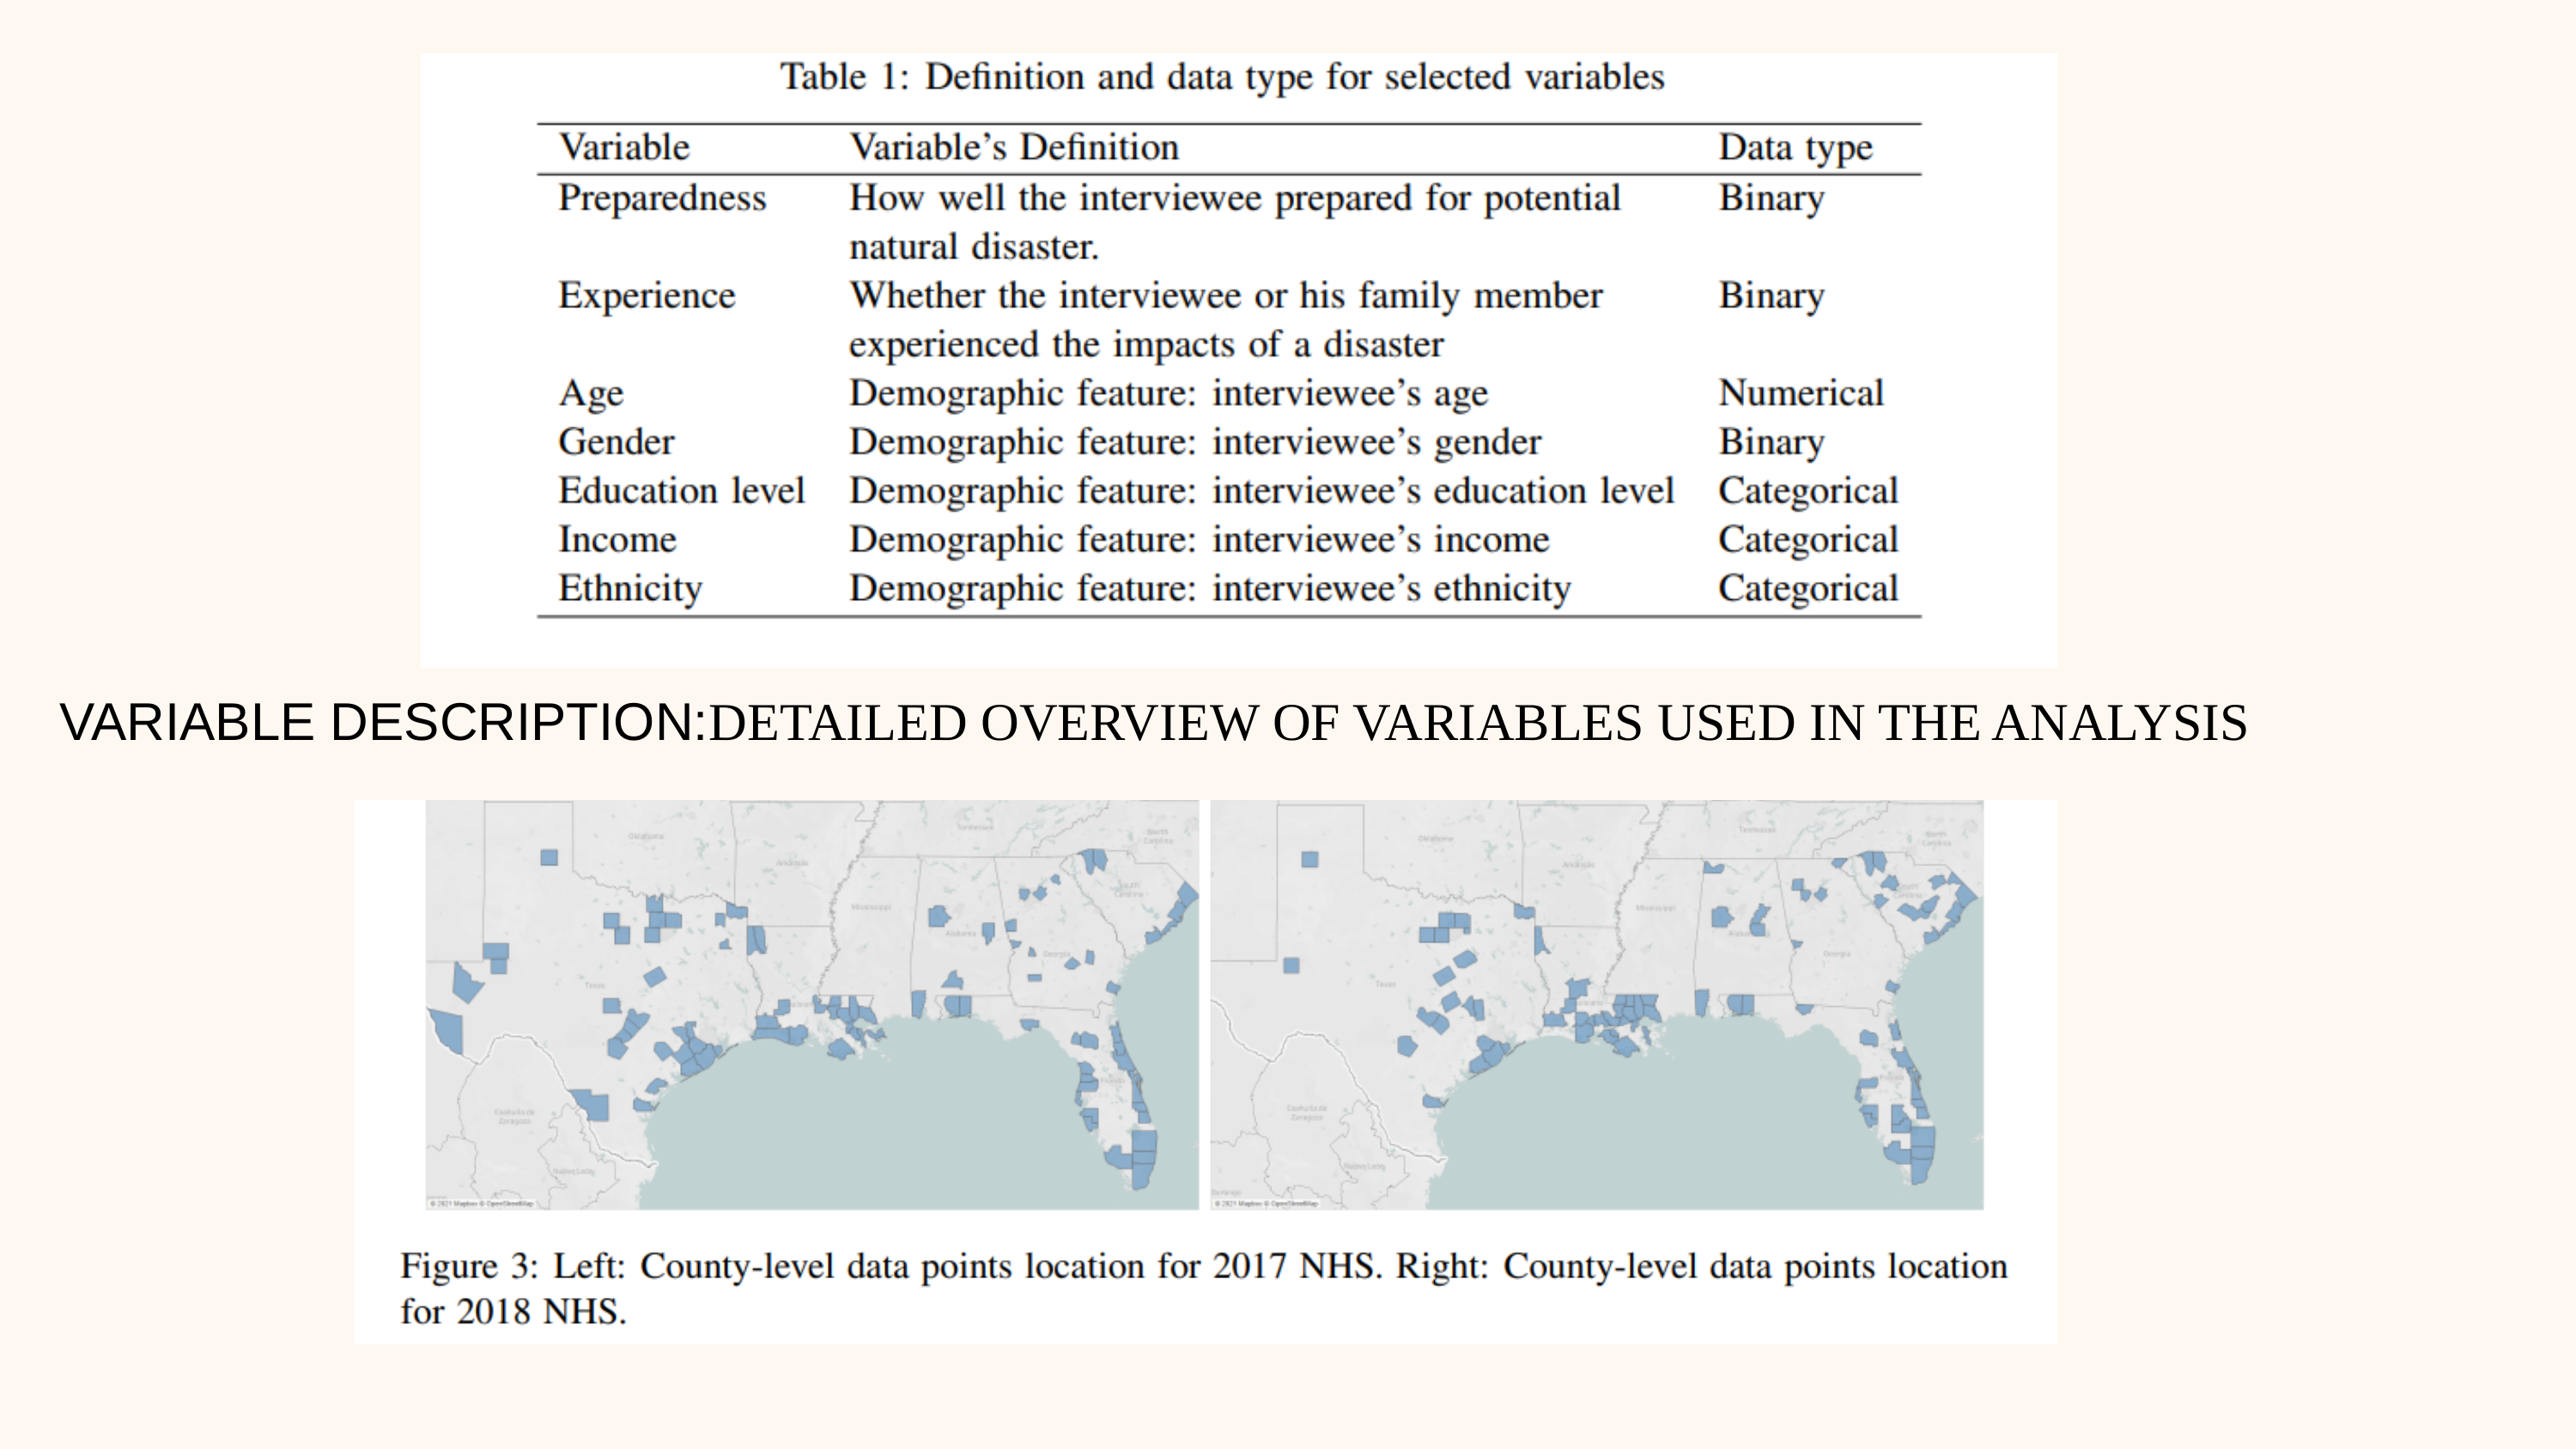

VARIABLE DESCRIPTION:DETAILED OVERVIEW OF VARIABLES USED IN THE ANALYSIS